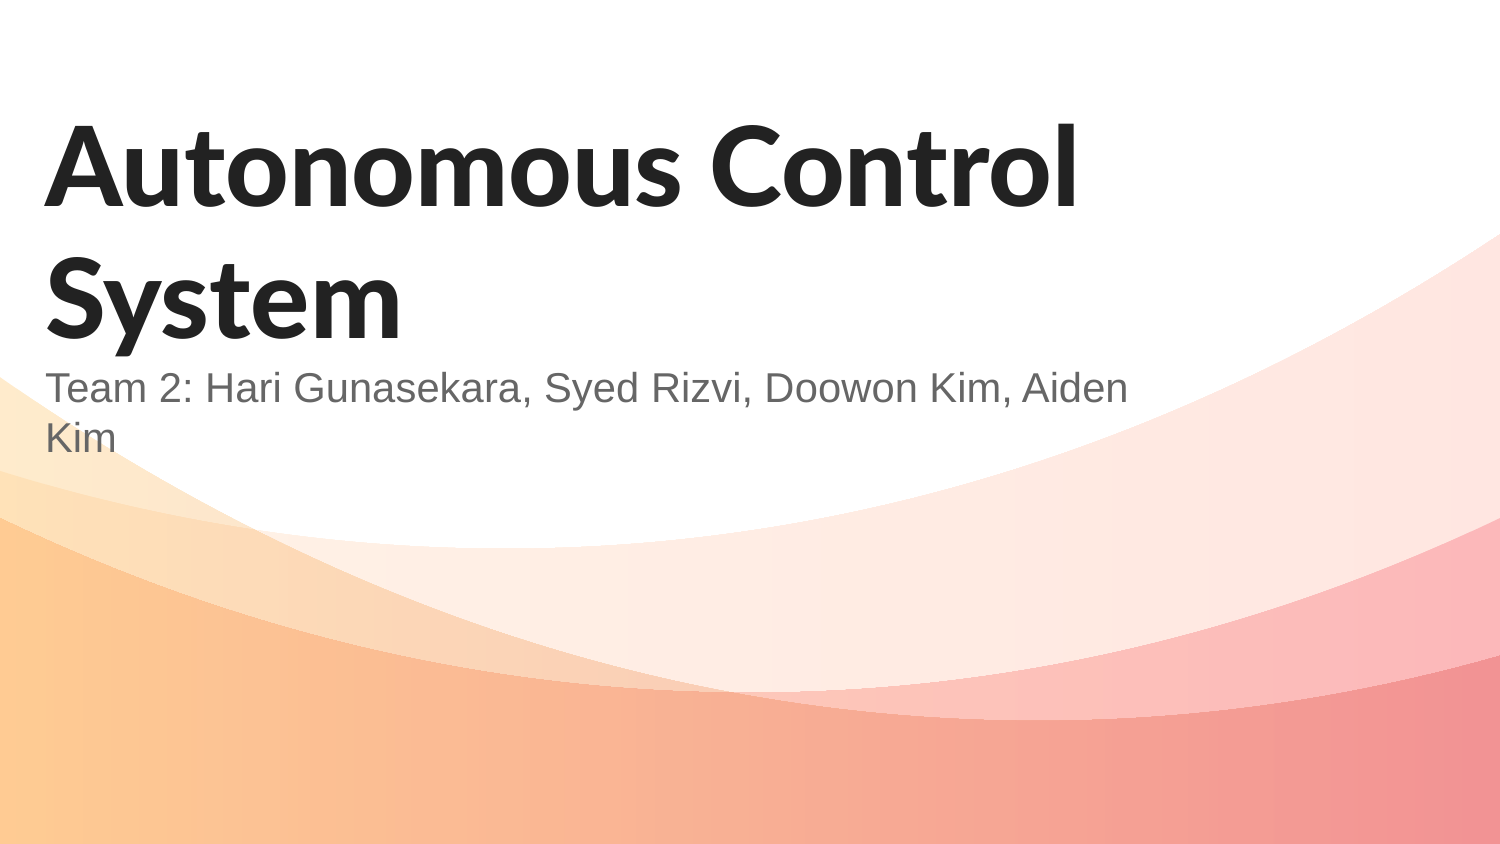

# Autonomous Control System
Team 2: Hari Gunasekara, Syed Rizvi, Doowon Kim, Aiden Kim